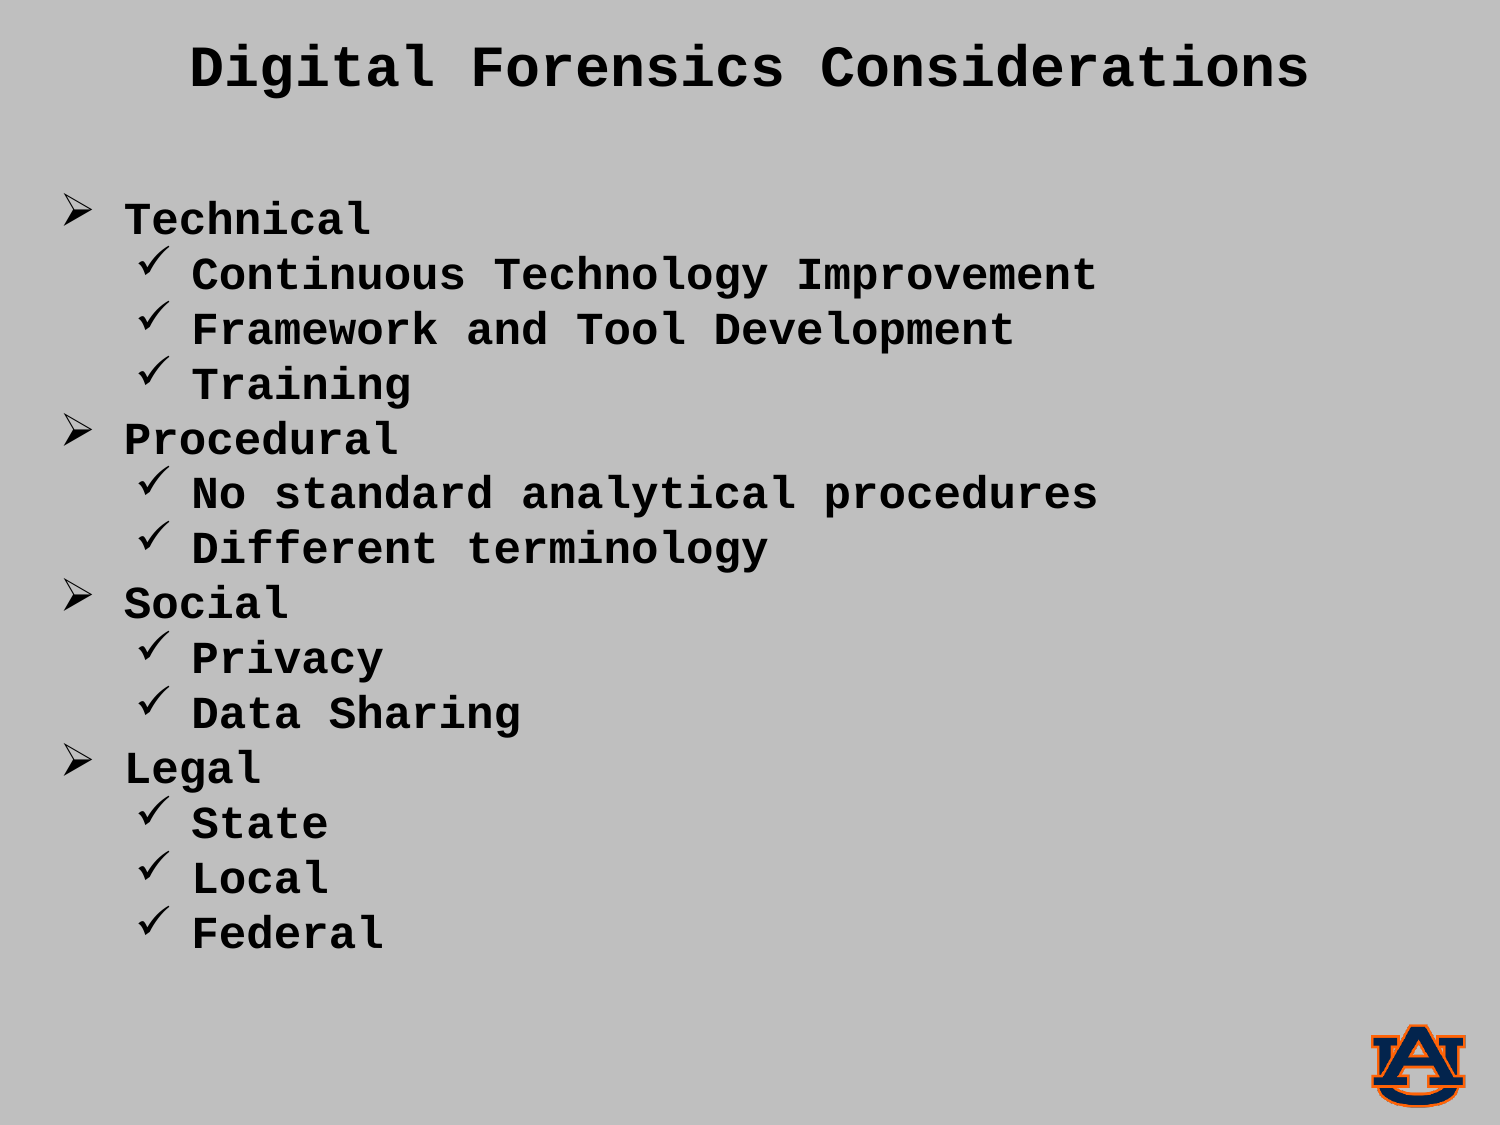

Digital Forensics Considerations
 Technical
Continuous Technology Improvement
Framework and Tool Development
Training
 Procedural
No standard analytical procedures
Different terminology
 Social
Privacy
Data Sharing
 Legal
State
Local
Federal